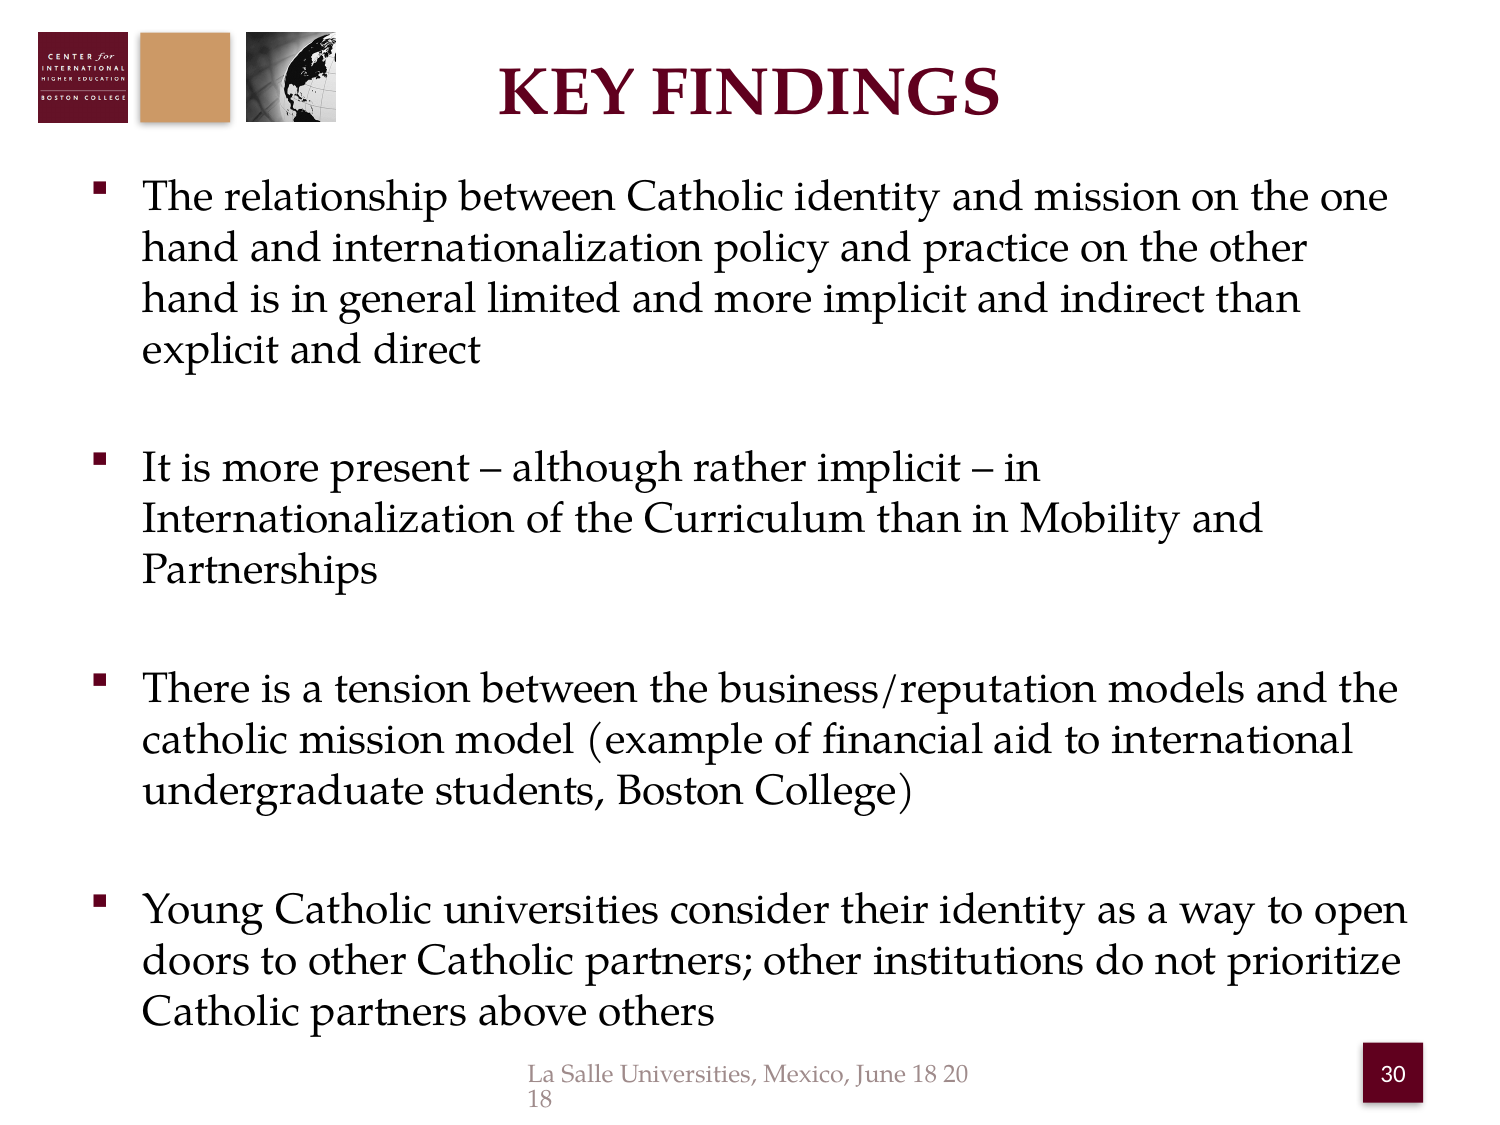

# Key findings
The relationship between Catholic identity and mission on the one hand and internationalization policy and practice on the other hand is in general limited and more implicit and indirect than explicit and direct

It is more present – although rather implicit – in Internationalization of the Curriculum than in Mobility and Partnerships

There is a tension between the business/reputation models and the catholic mission model (example of financial aid to international undergraduate students, Boston College)

Young Catholic universities consider their identity as a way to open doors to other Catholic partners; other institutions do not prioritize Catholic partners above others

La Salle Universities, Mexico, June 18 2018